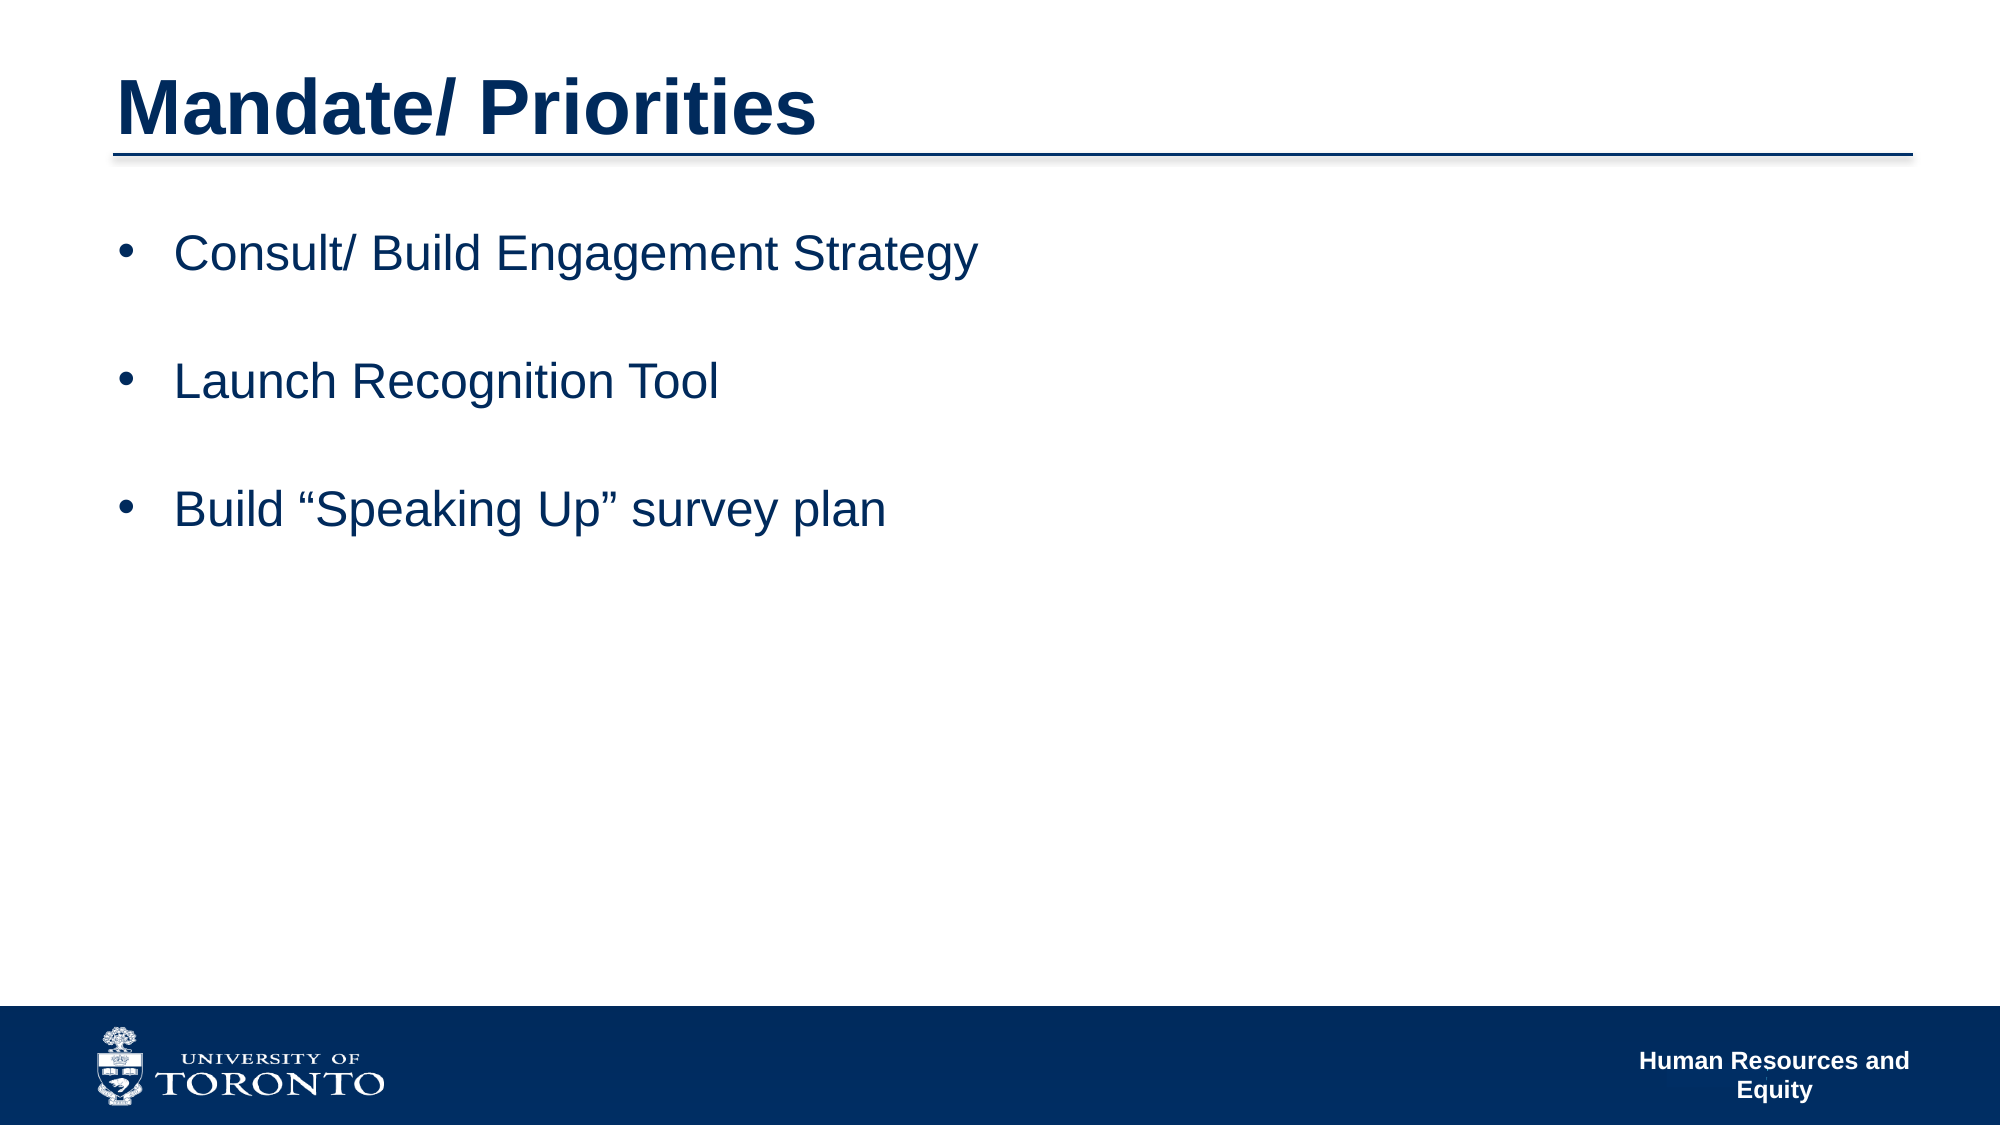

# Mandate/ Priorities
Consult/ Build Engagement Strategy

Launch Recognition Tool

Build “Speaking Up” survey plan